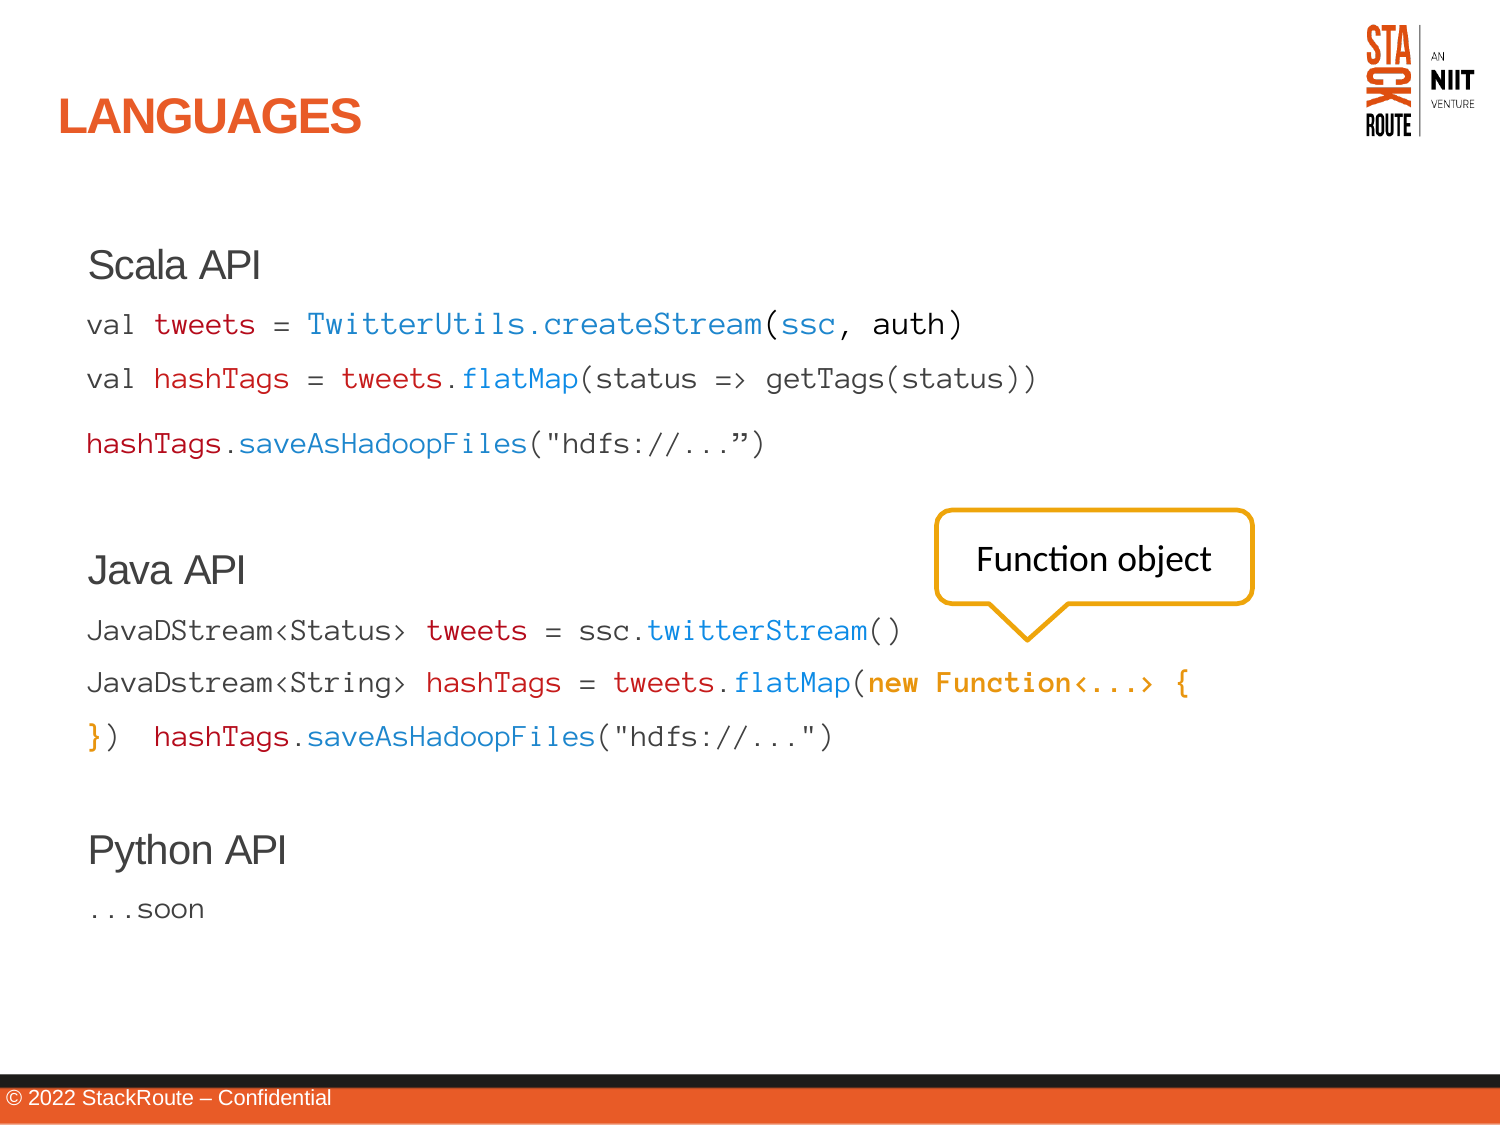

# Languages

Scala API
val tweets = TwitterUtils.createStream(ssc, auth)
val hashTags = tweets.flatMap(status => getTags(status))
hashTags.saveAsHadoopFiles("hdfs://...”)

Java API
JavaDStream<Status> tweets = ssc.twitterStream()
Function object
JavaDstream<String> hashTags = tweets.flatMap(new Function<...> {	})  hashTags.saveAsHadoopFiles("hdfs://...")

Python API
...soon